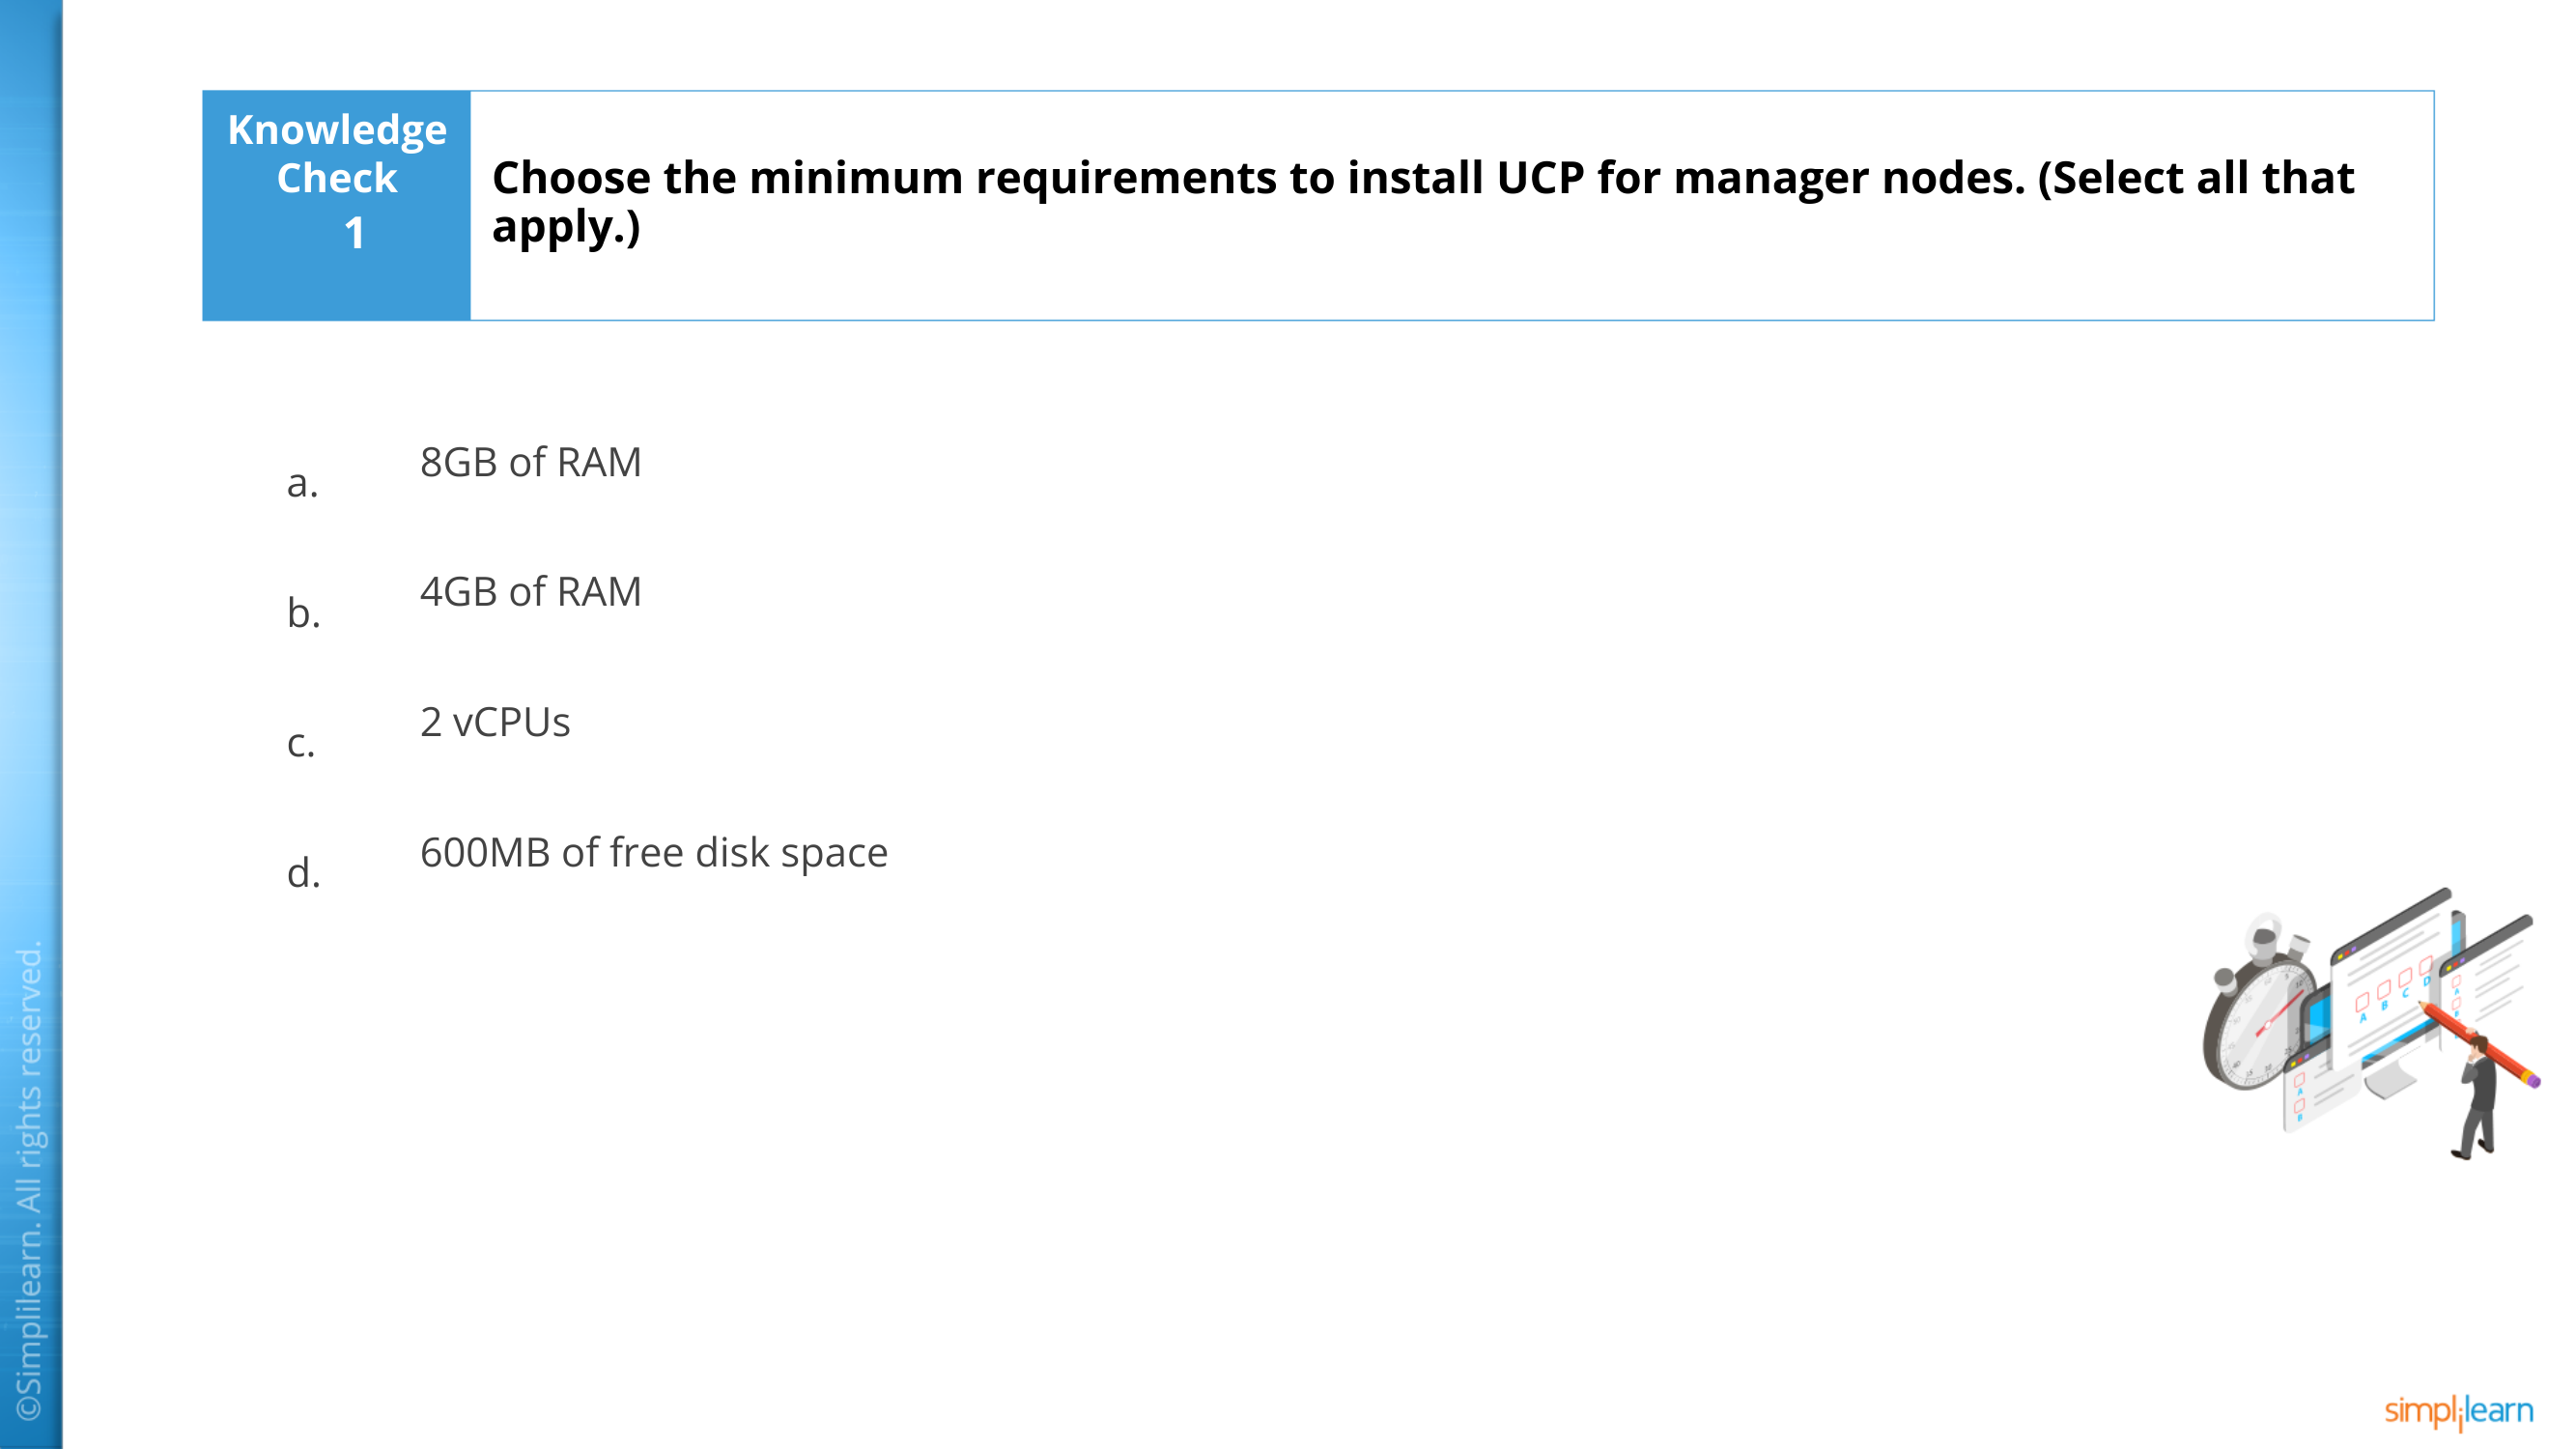

Choose the minimum requirements to install UCP for manager nodes. (Select all that apply.)
1
8GB of RAM
4GB of RAM
2 vCPUs
600MB of free disk space